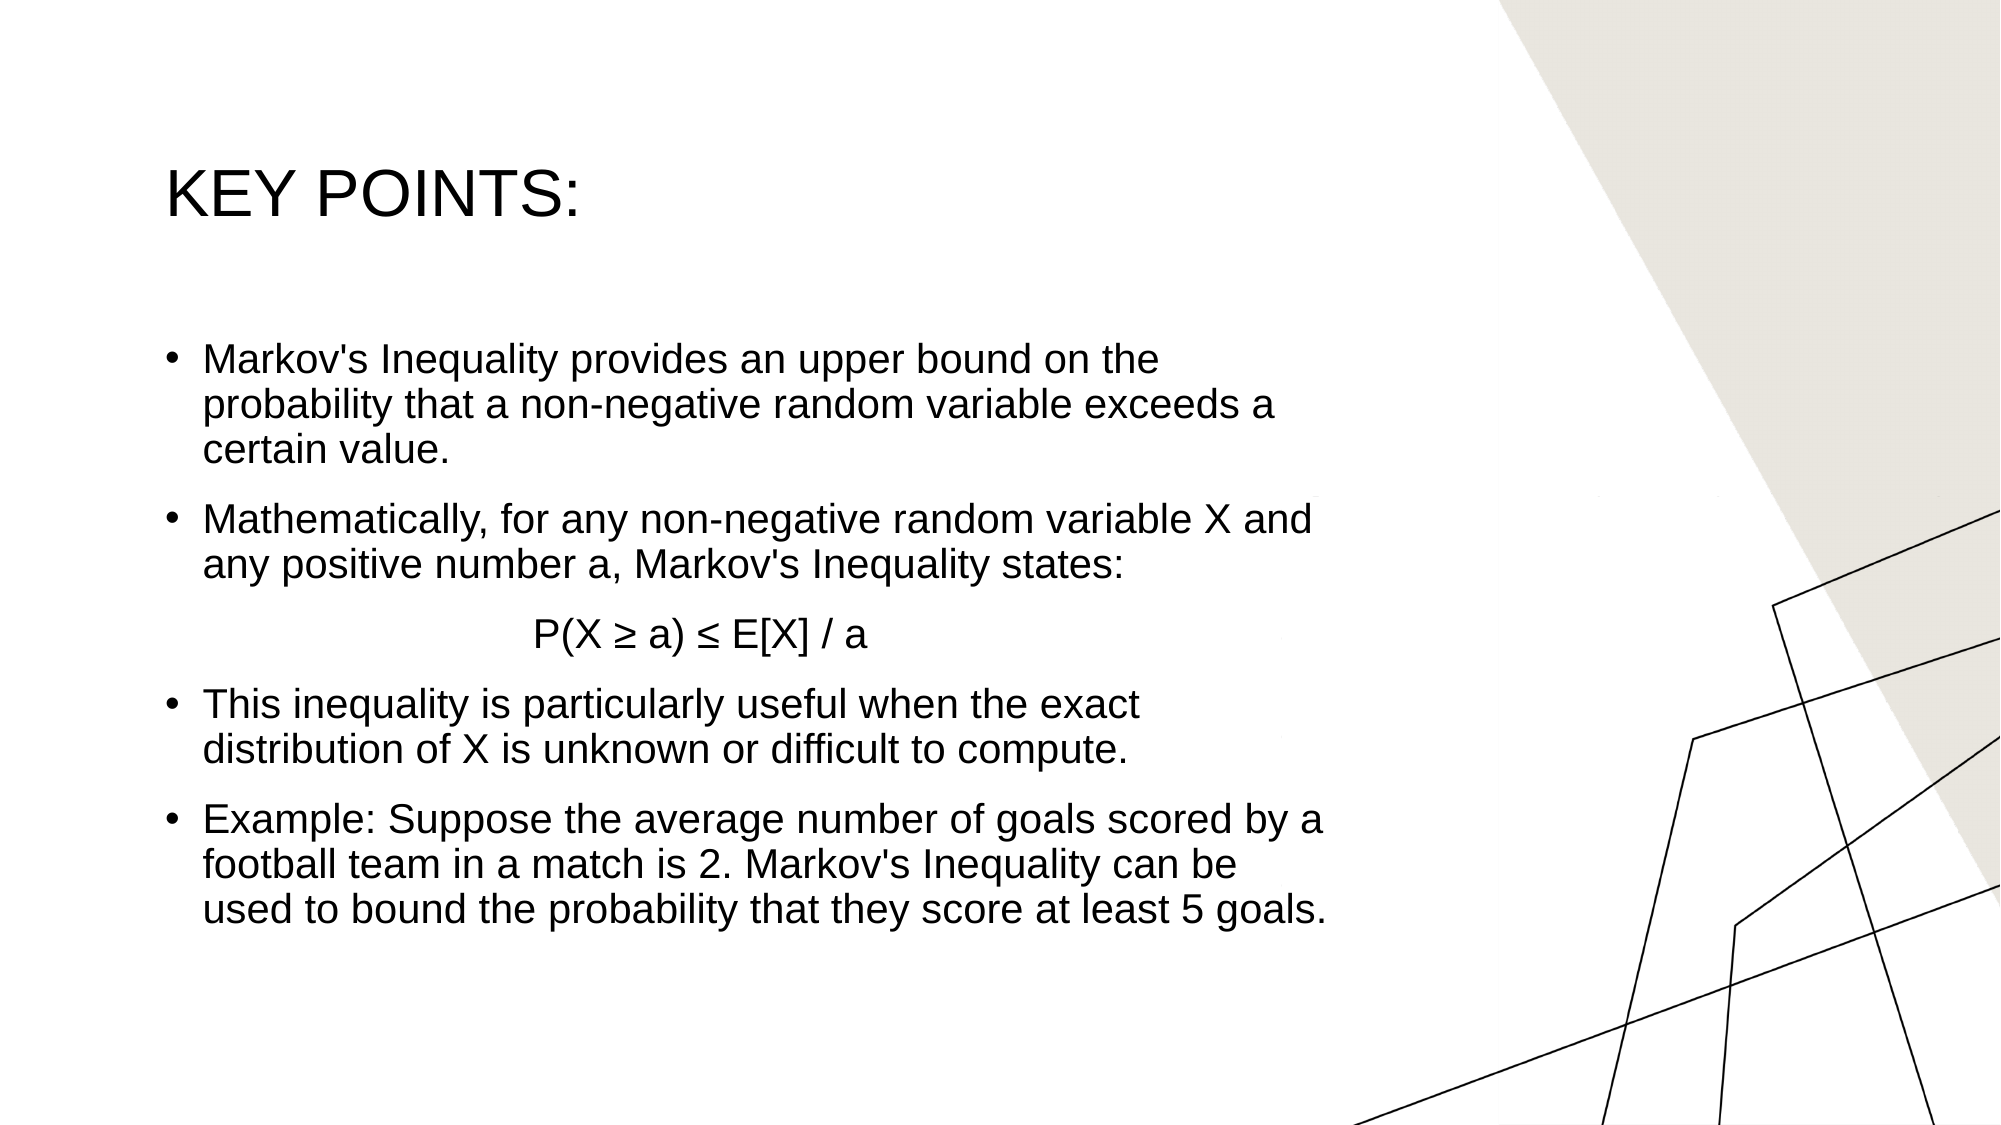

# Key points:
Markov's Inequality provides an upper bound on the probability that a non-negative random variable exceeds a certain value.
Mathematically, for any non-negative random variable X and any positive number a, Markov's Inequality states:
                                P(X ≥ a) ≤ E[X] / a
This inequality is particularly useful when the exact distribution of X is unknown or difficult to compute.
Example: Suppose the average number of goals scored by a football team in a match is 2. Markov's Inequality can be used to bound the probability that they score at least 5 goals.